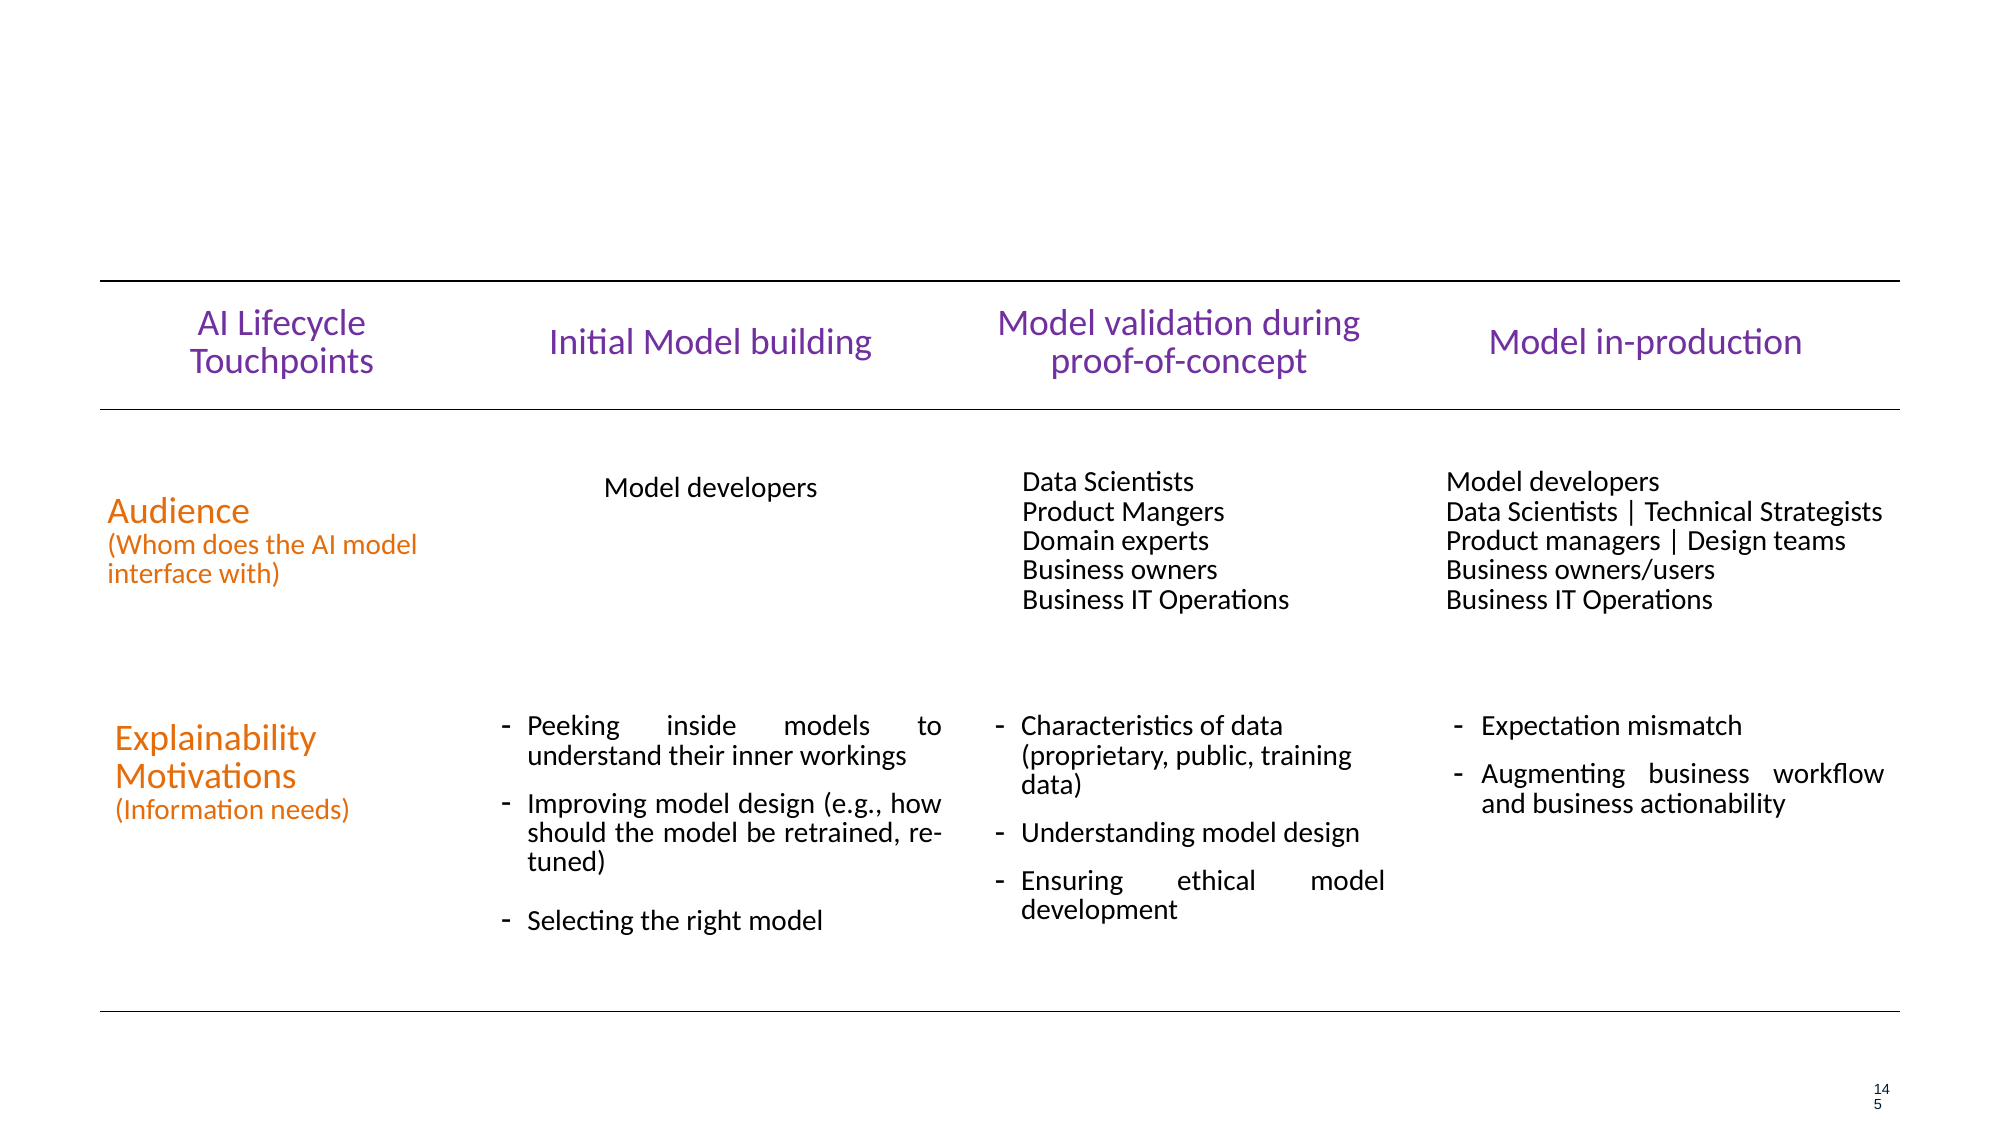

| AI Lifecycle Touchpoints | Initial Model building | Model validation during proof-of-concept | Model in-production |
| --- | --- | --- | --- |
| Audience (Whom does the AI model interface with) | Model developers | Data Scientists Product Mangers Domain experts Business owners Business IT Operations | Model developers Data Scientists | Technical Strategists Product managers | Design teams Business owners/users Business IT Operations |
| Explainability Motivations (Information needs) | Peeking inside models to understand their inner workings Improving model design (e.g., how should the model be retrained, re-tuned) Selecting the right model | Characteristics of data (proprietary, public, training data) Understanding model design Ensuring ethical model development | Expectation mismatch Augmenting business workflow and business actionability |
145